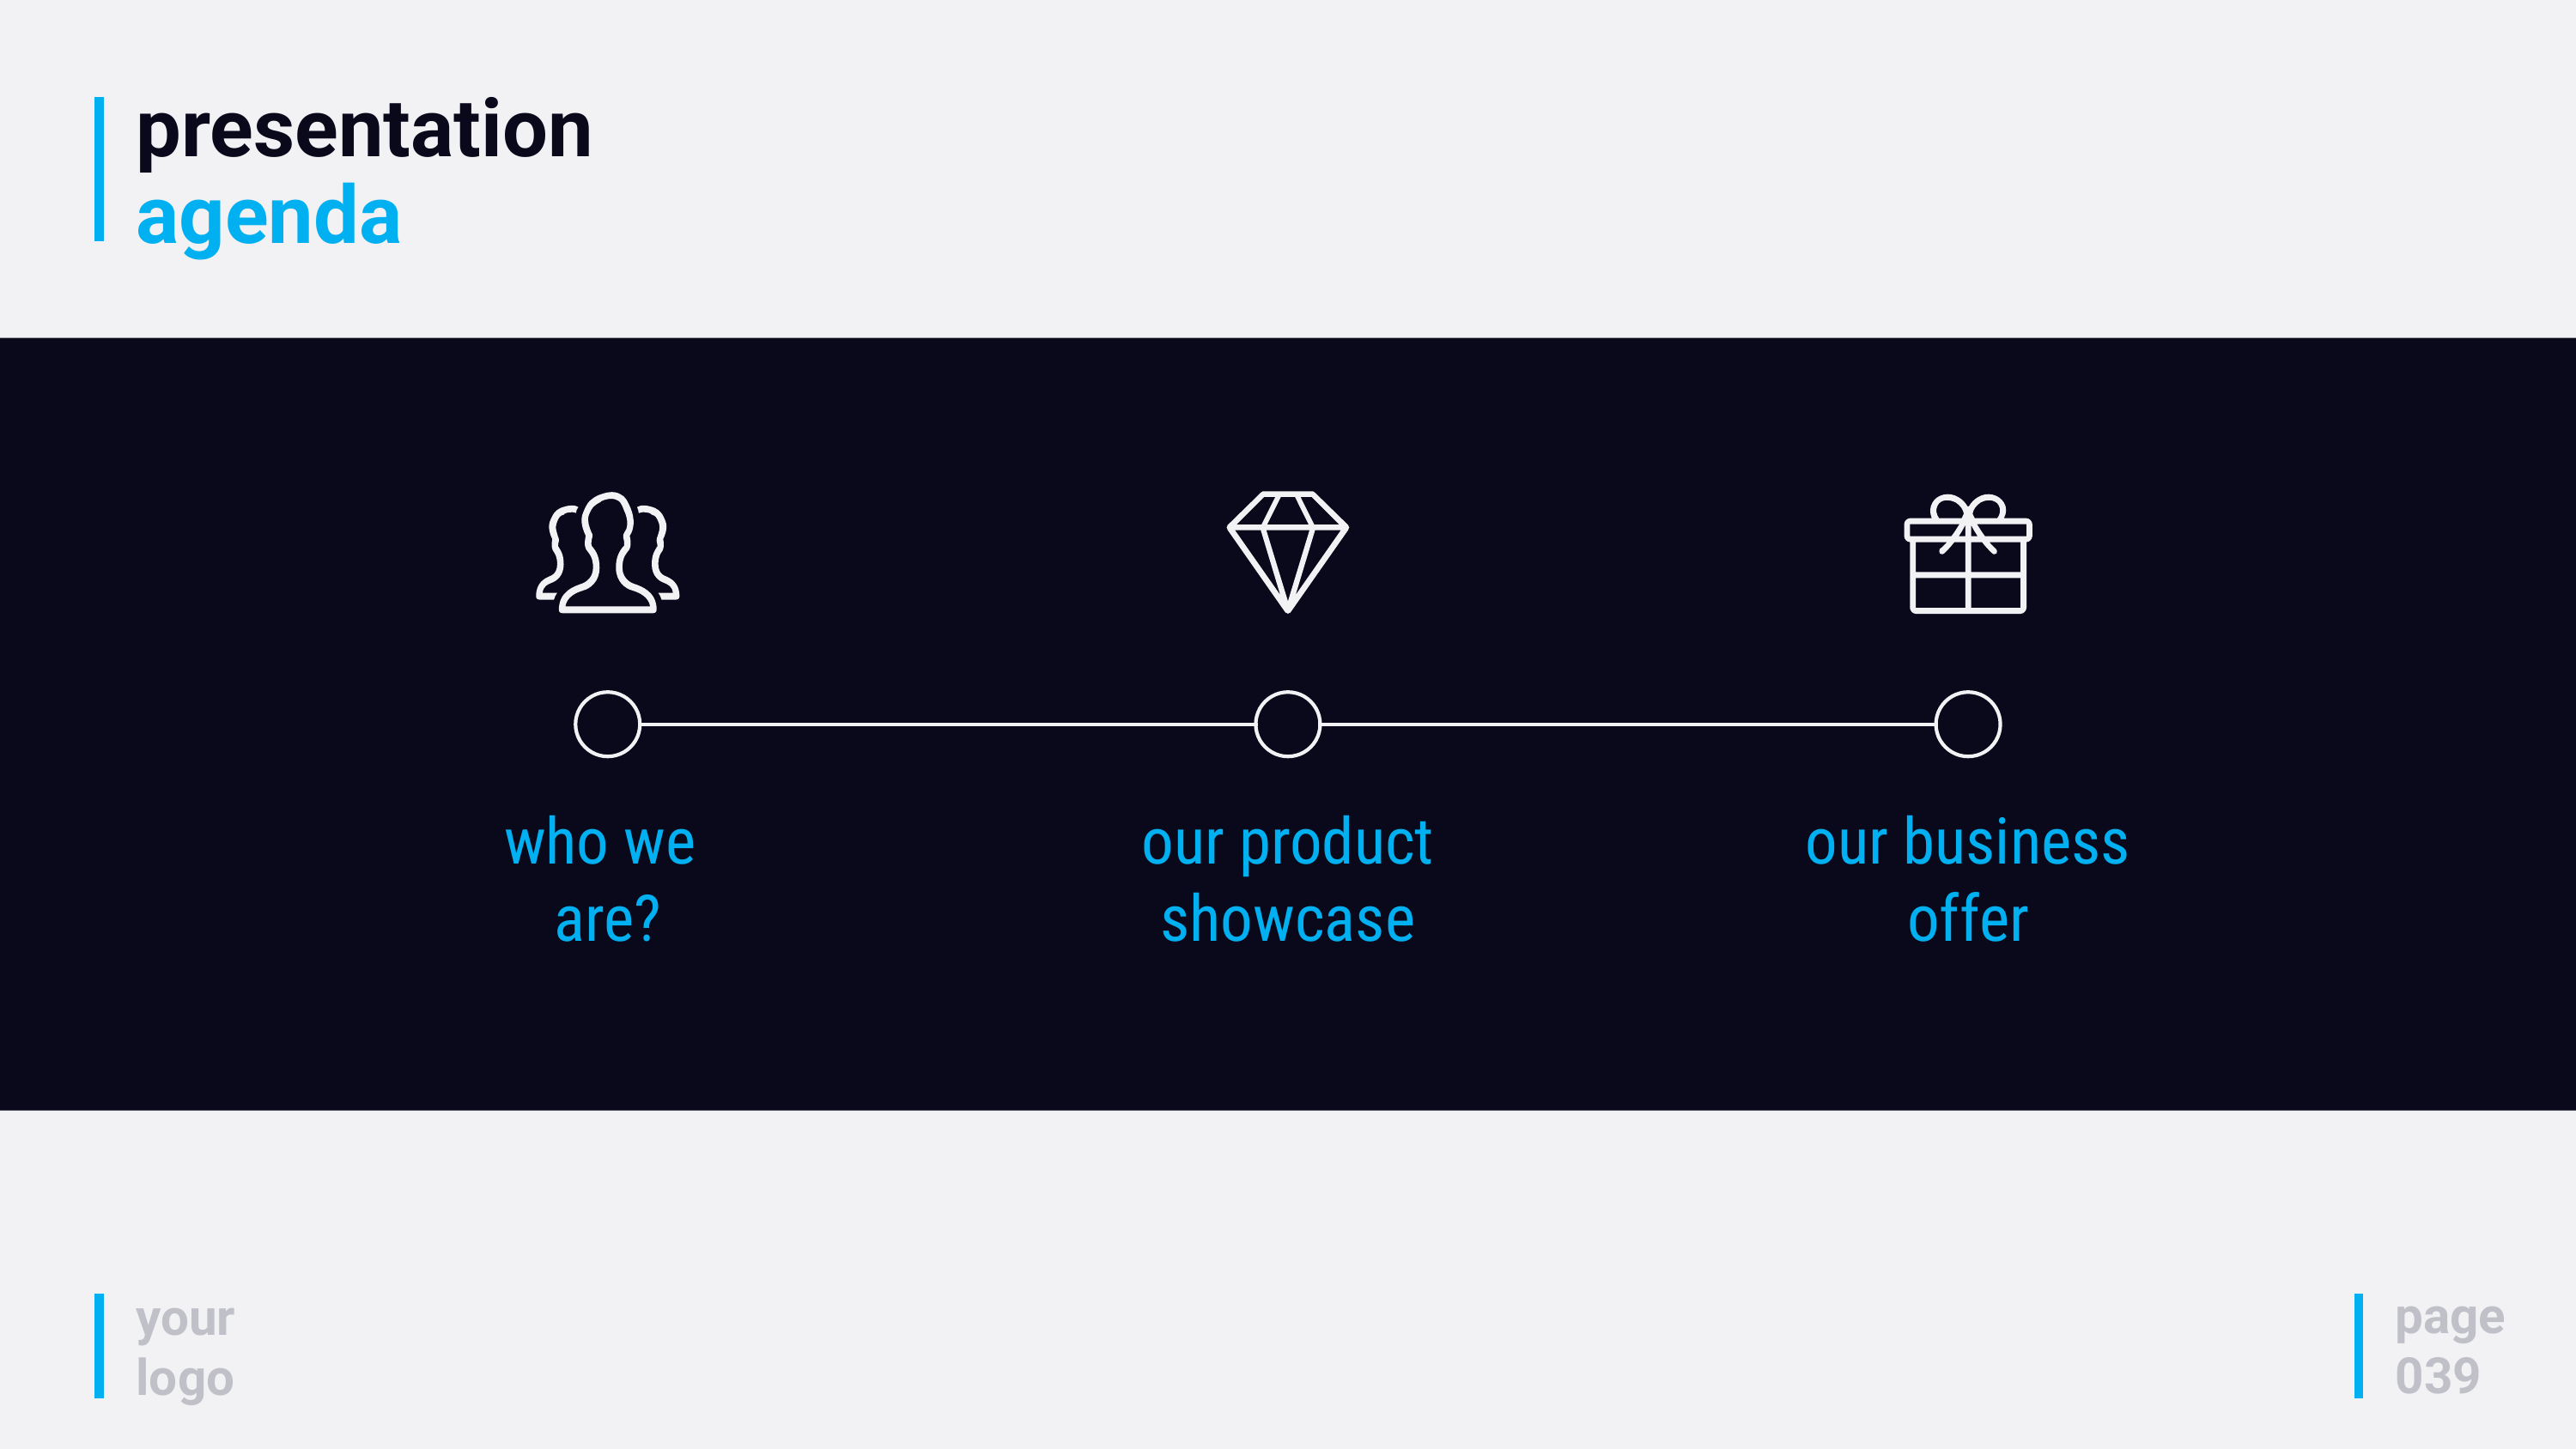

# presentation agenda

who we
are?
our product
showcase
our business
offer
page
039